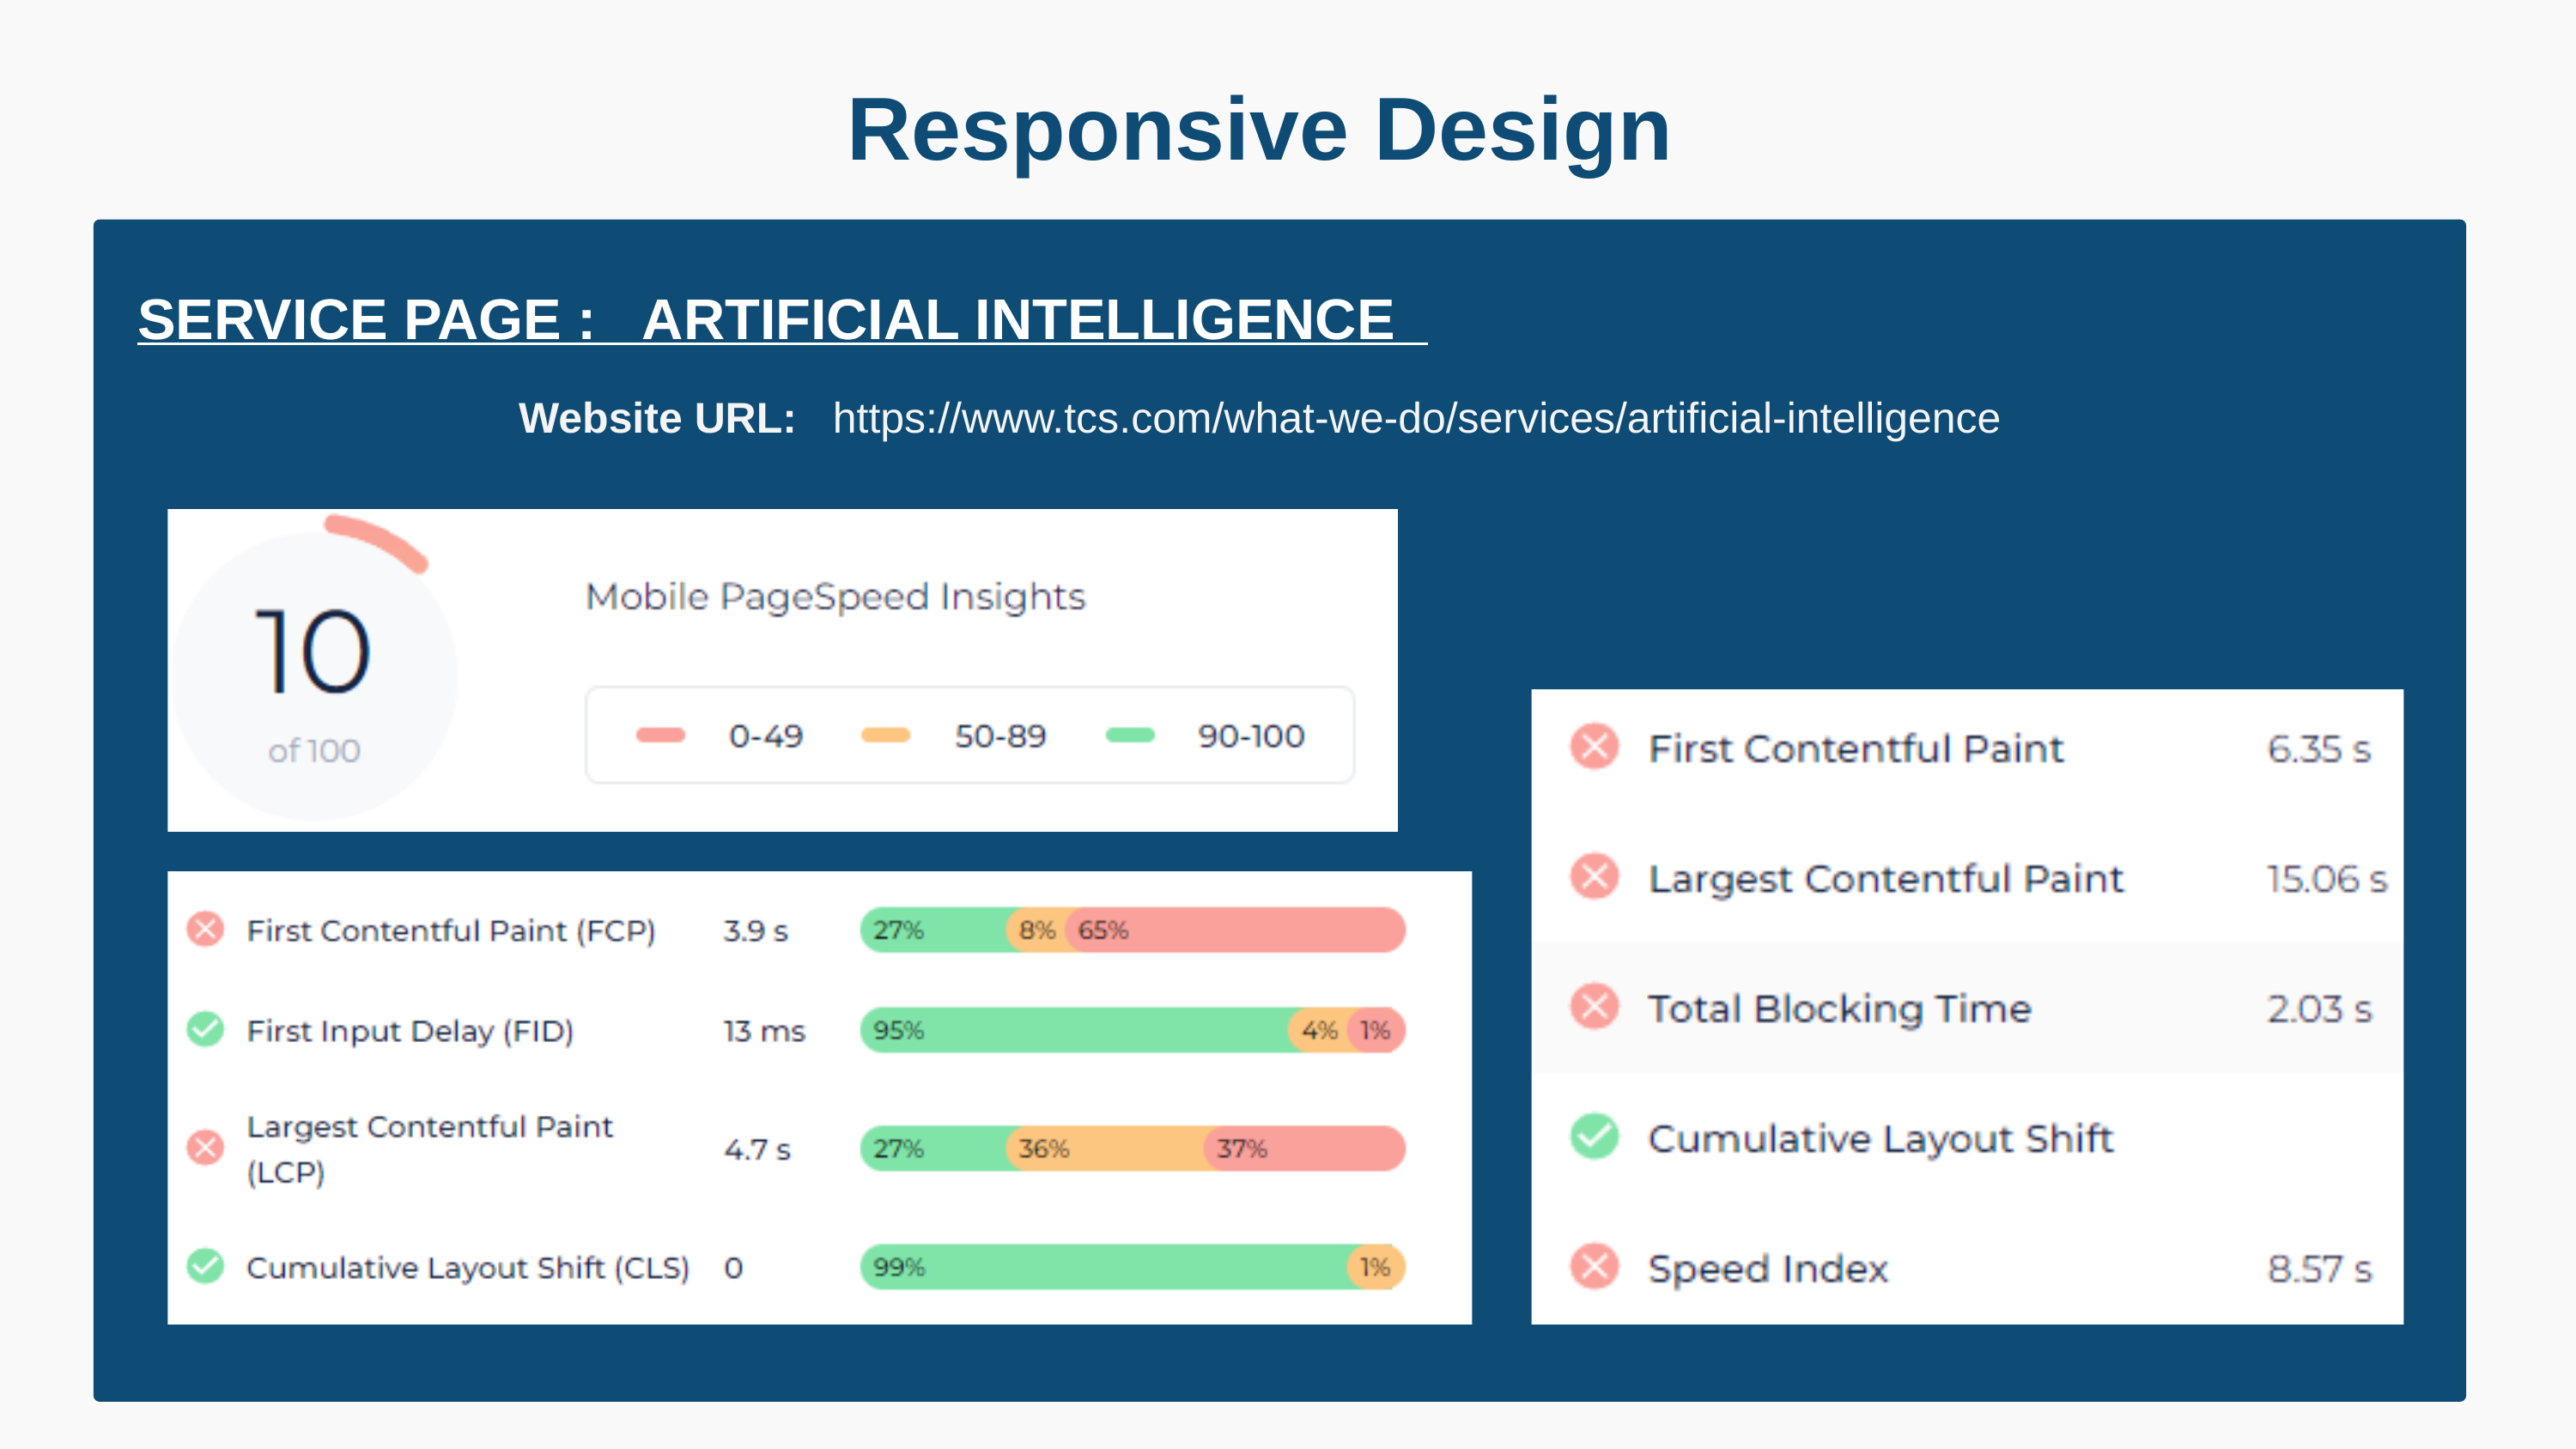

Responsive Design

SERVICE PAGE :   ARTIFICIAL INTELLIGENCE
Website URL:   https://www.tcs.com/what-we-do/services/artificial-intelligence